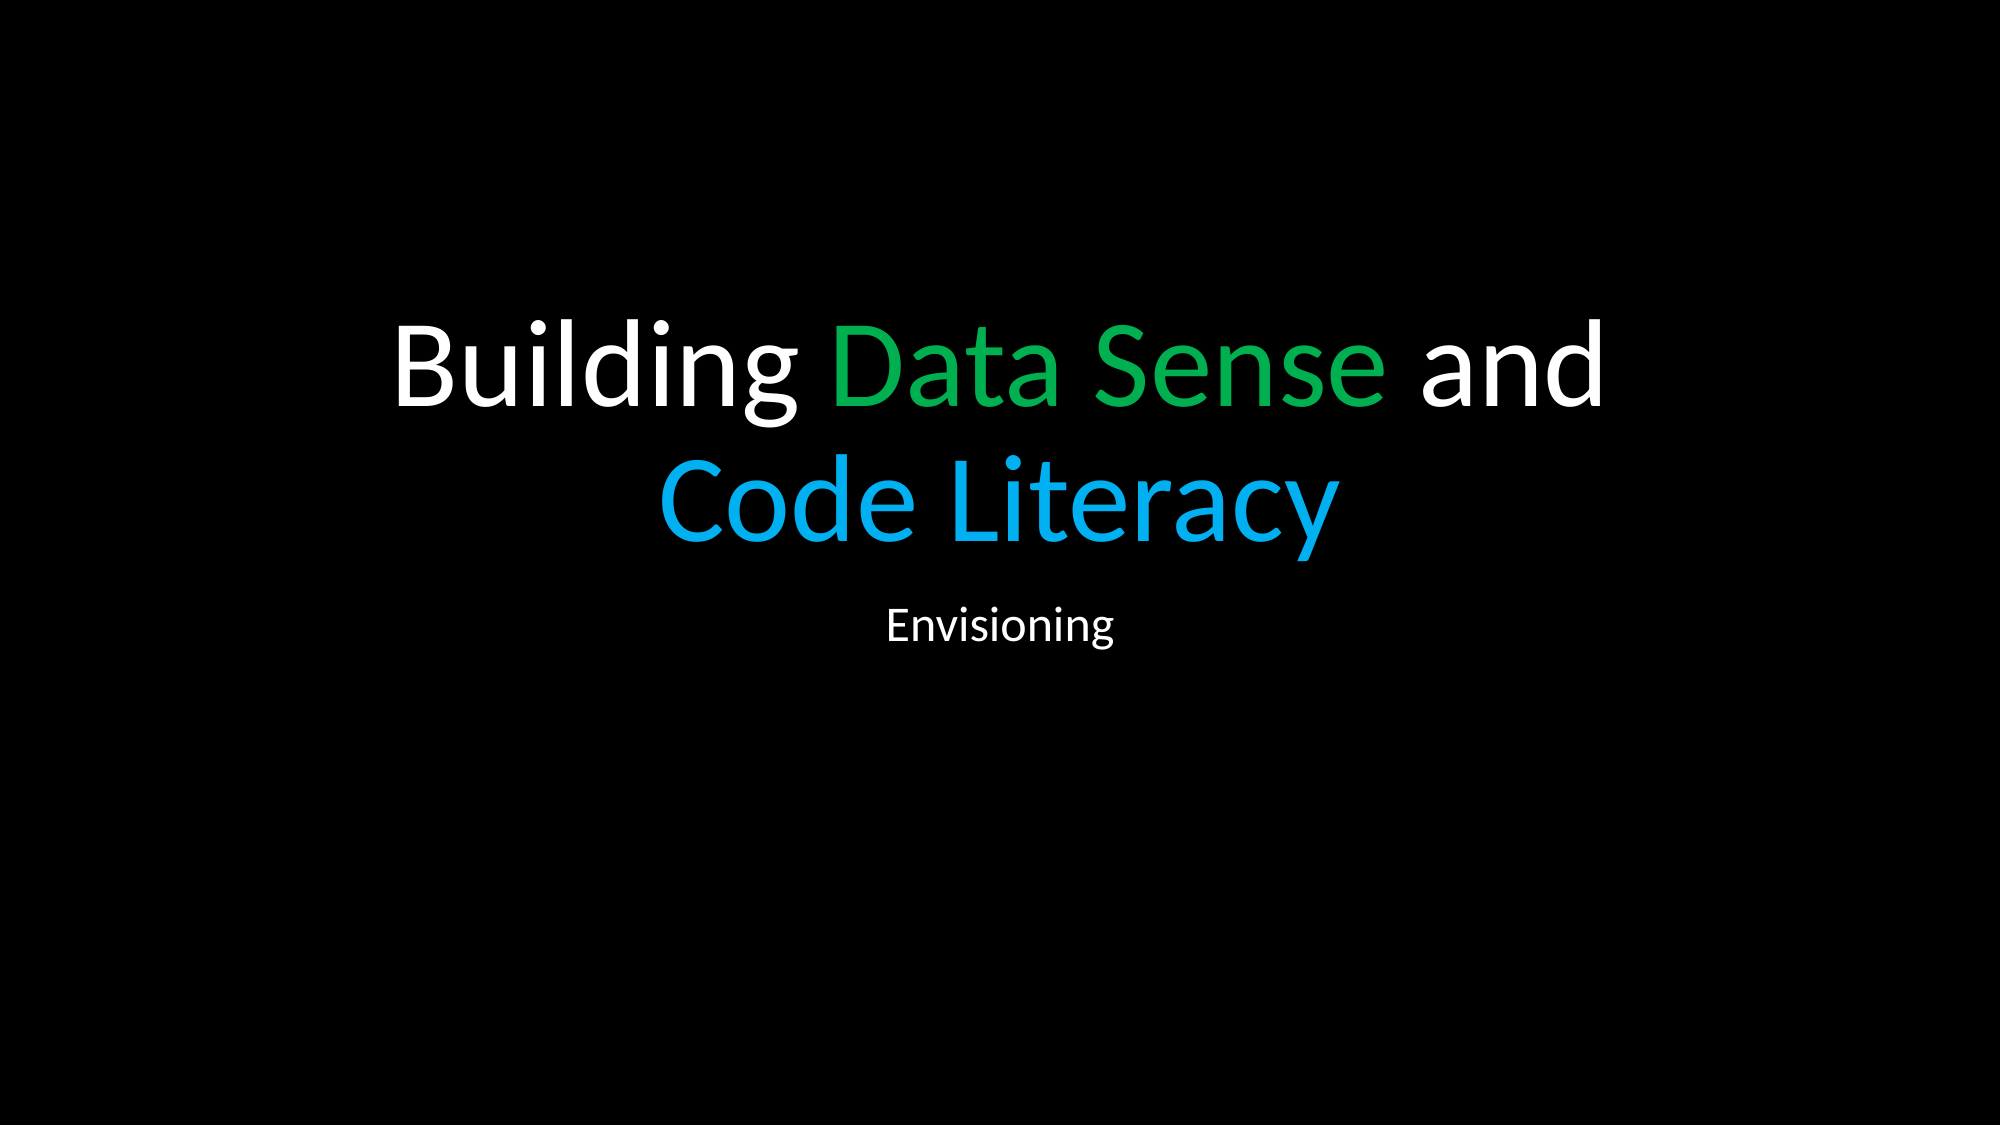

# Building Data Sense and Code Literacy
Envisioning